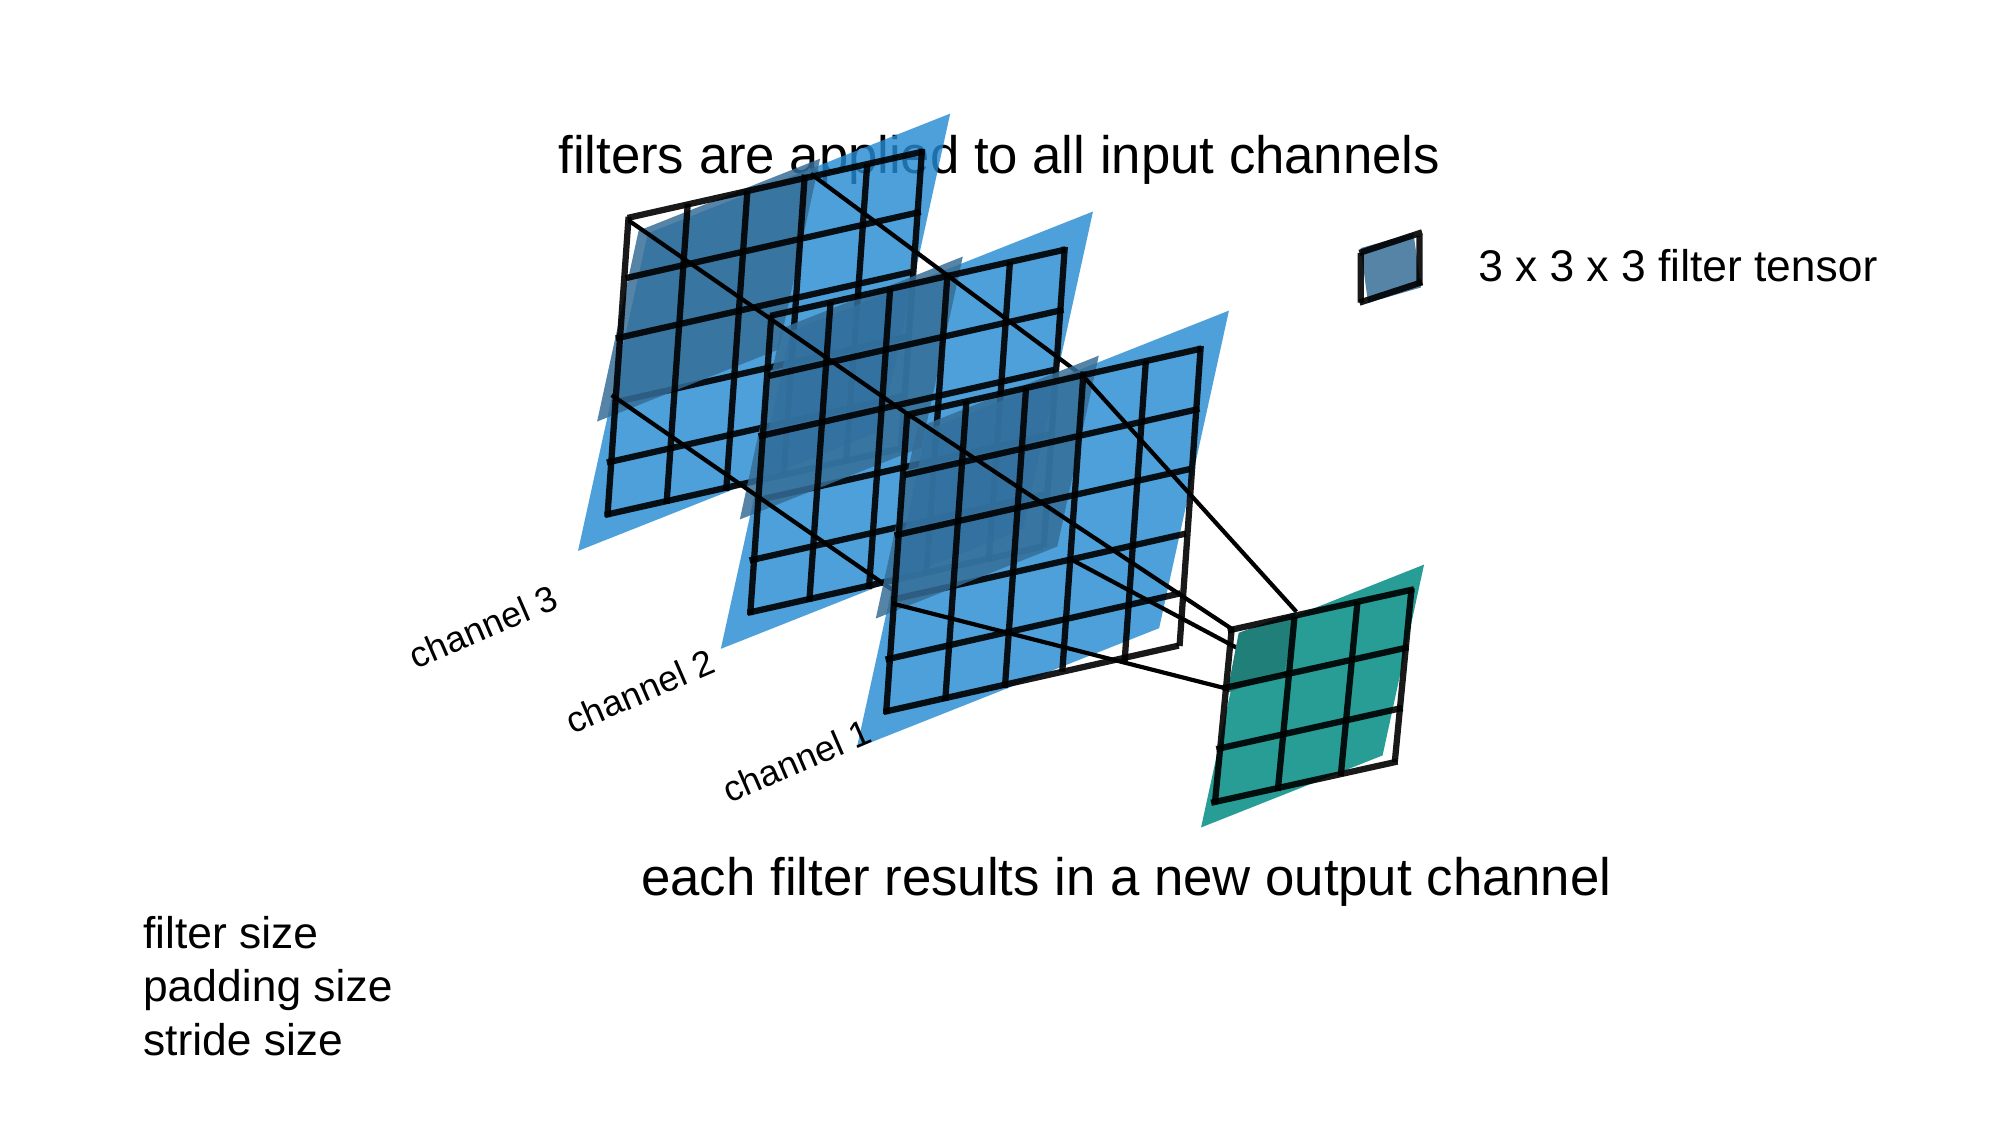

filters are applied to all input channels

3 x 3 x 3 filter tensor
channel 3
channel 2
channel 1

 filter size
 padding size
 stride size
each filter results in a new output channel